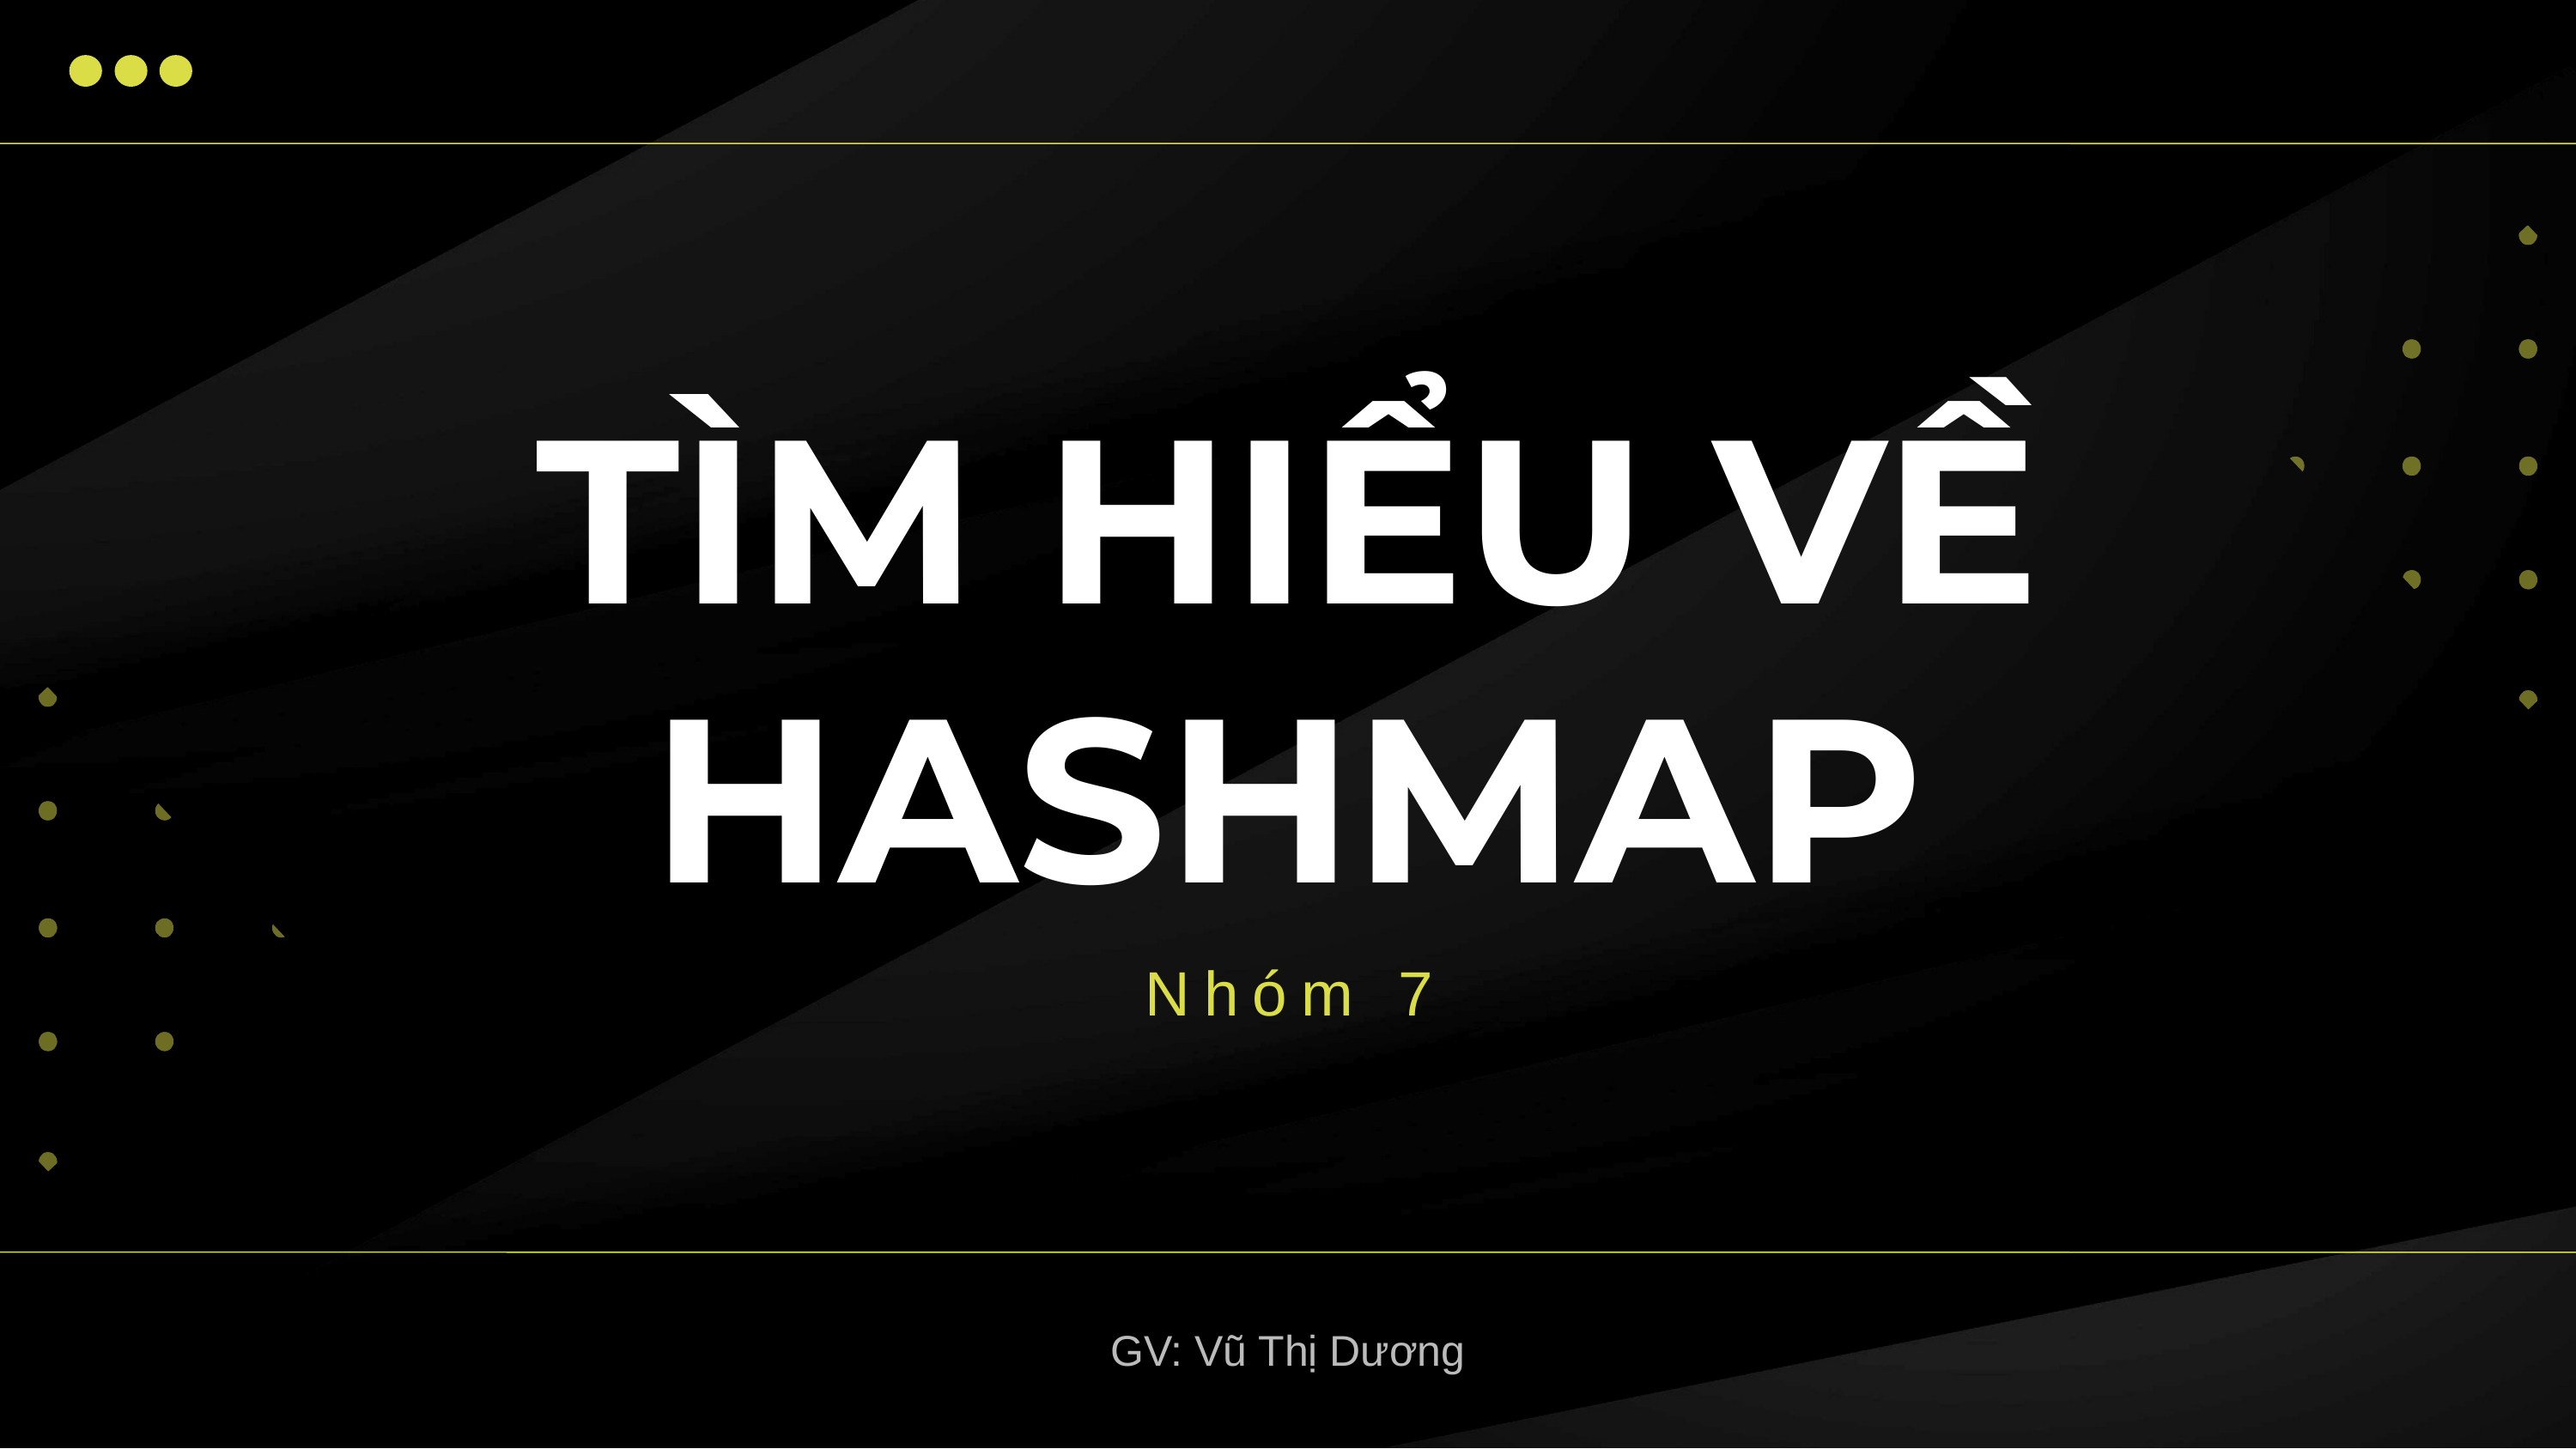

TÌM HIỂU VỀ HASHMAP

Nhóm 7

GV: Vũ Thị Dương